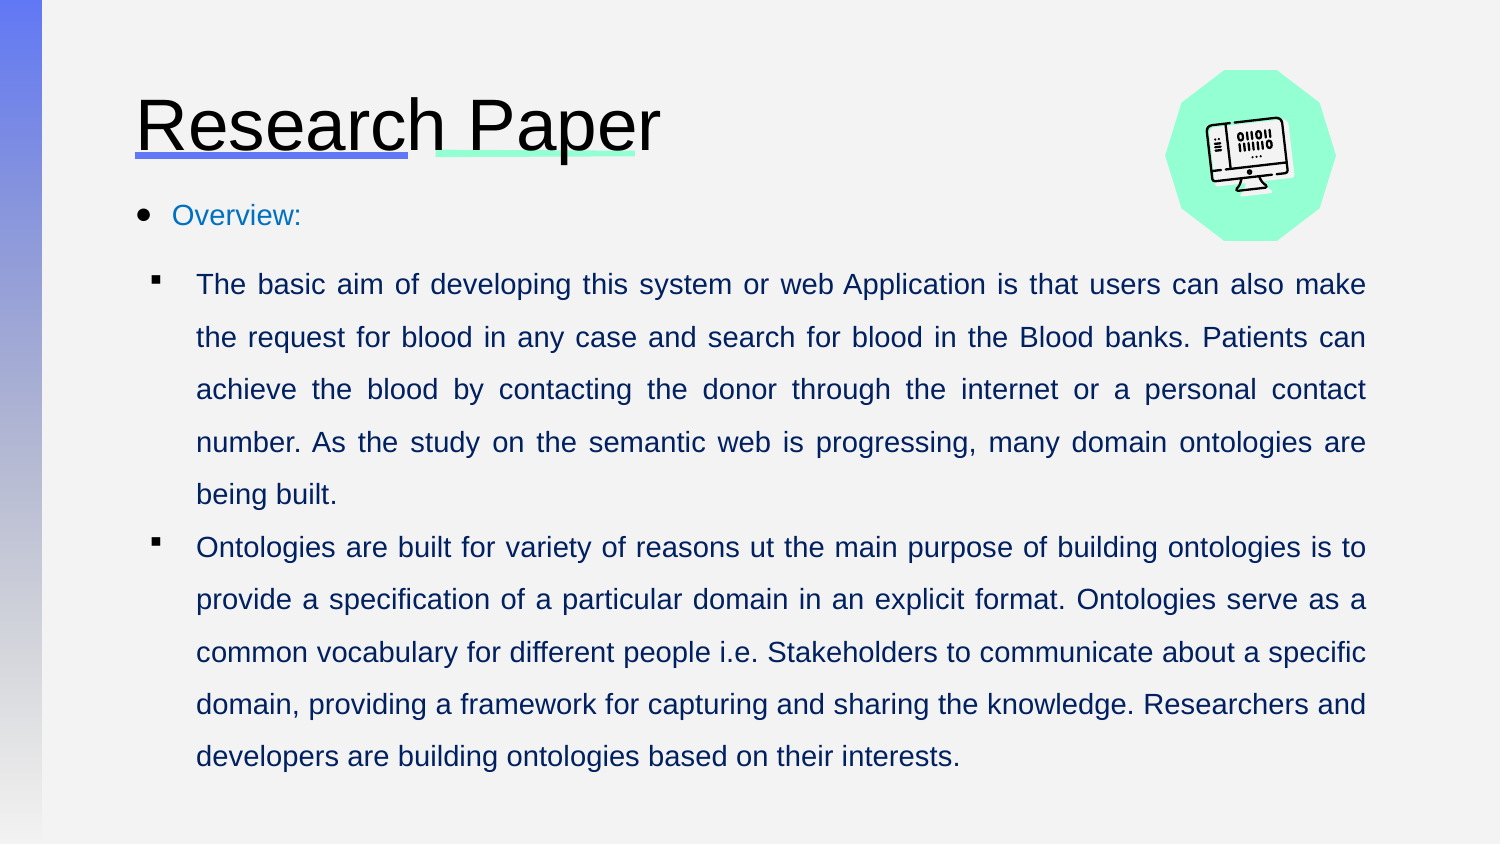

Research Paper

Overview:
The basic aim of developing this system or web Application is that users can also make the request for blood in any case and search for blood in the Blood banks. Patients can achieve the blood by contacting the donor through the internet or a personal contact number. As the study on the semantic web is progressing, many domain ontologies are being built.
Ontologies are built for variety of reasons ut the main purpose of building ontologies is to provide a specification of a particular domain in an explicit format. Ontologies serve as a common vocabulary for different people i.e. Stakeholders to communicate about a specific domain, providing a framework for capturing and sharing the knowledge. Researchers and developers are building ontologies based on their interests.